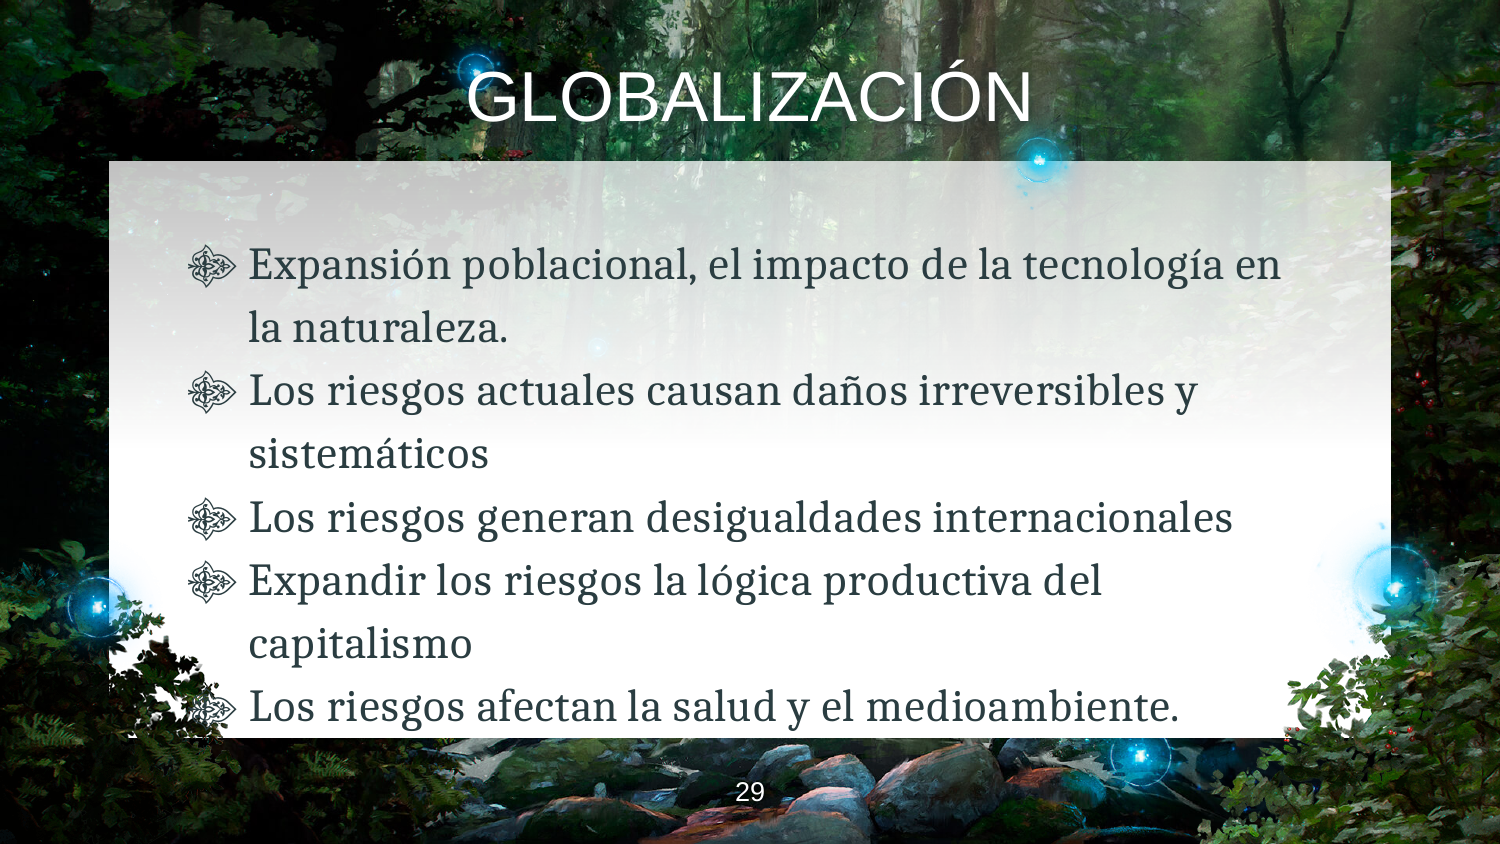

# GLOBALIZACIÓN
Expansión poblacional, el impacto de la tecnología en la naturaleza.
Los riesgos actuales causan daños irreversibles y sistemáticos
Los riesgos generan desigualdades internacionales
Expandir los riesgos la lógica productiva del capitalismo
Los riesgos afectan la salud y el medioambiente.

29